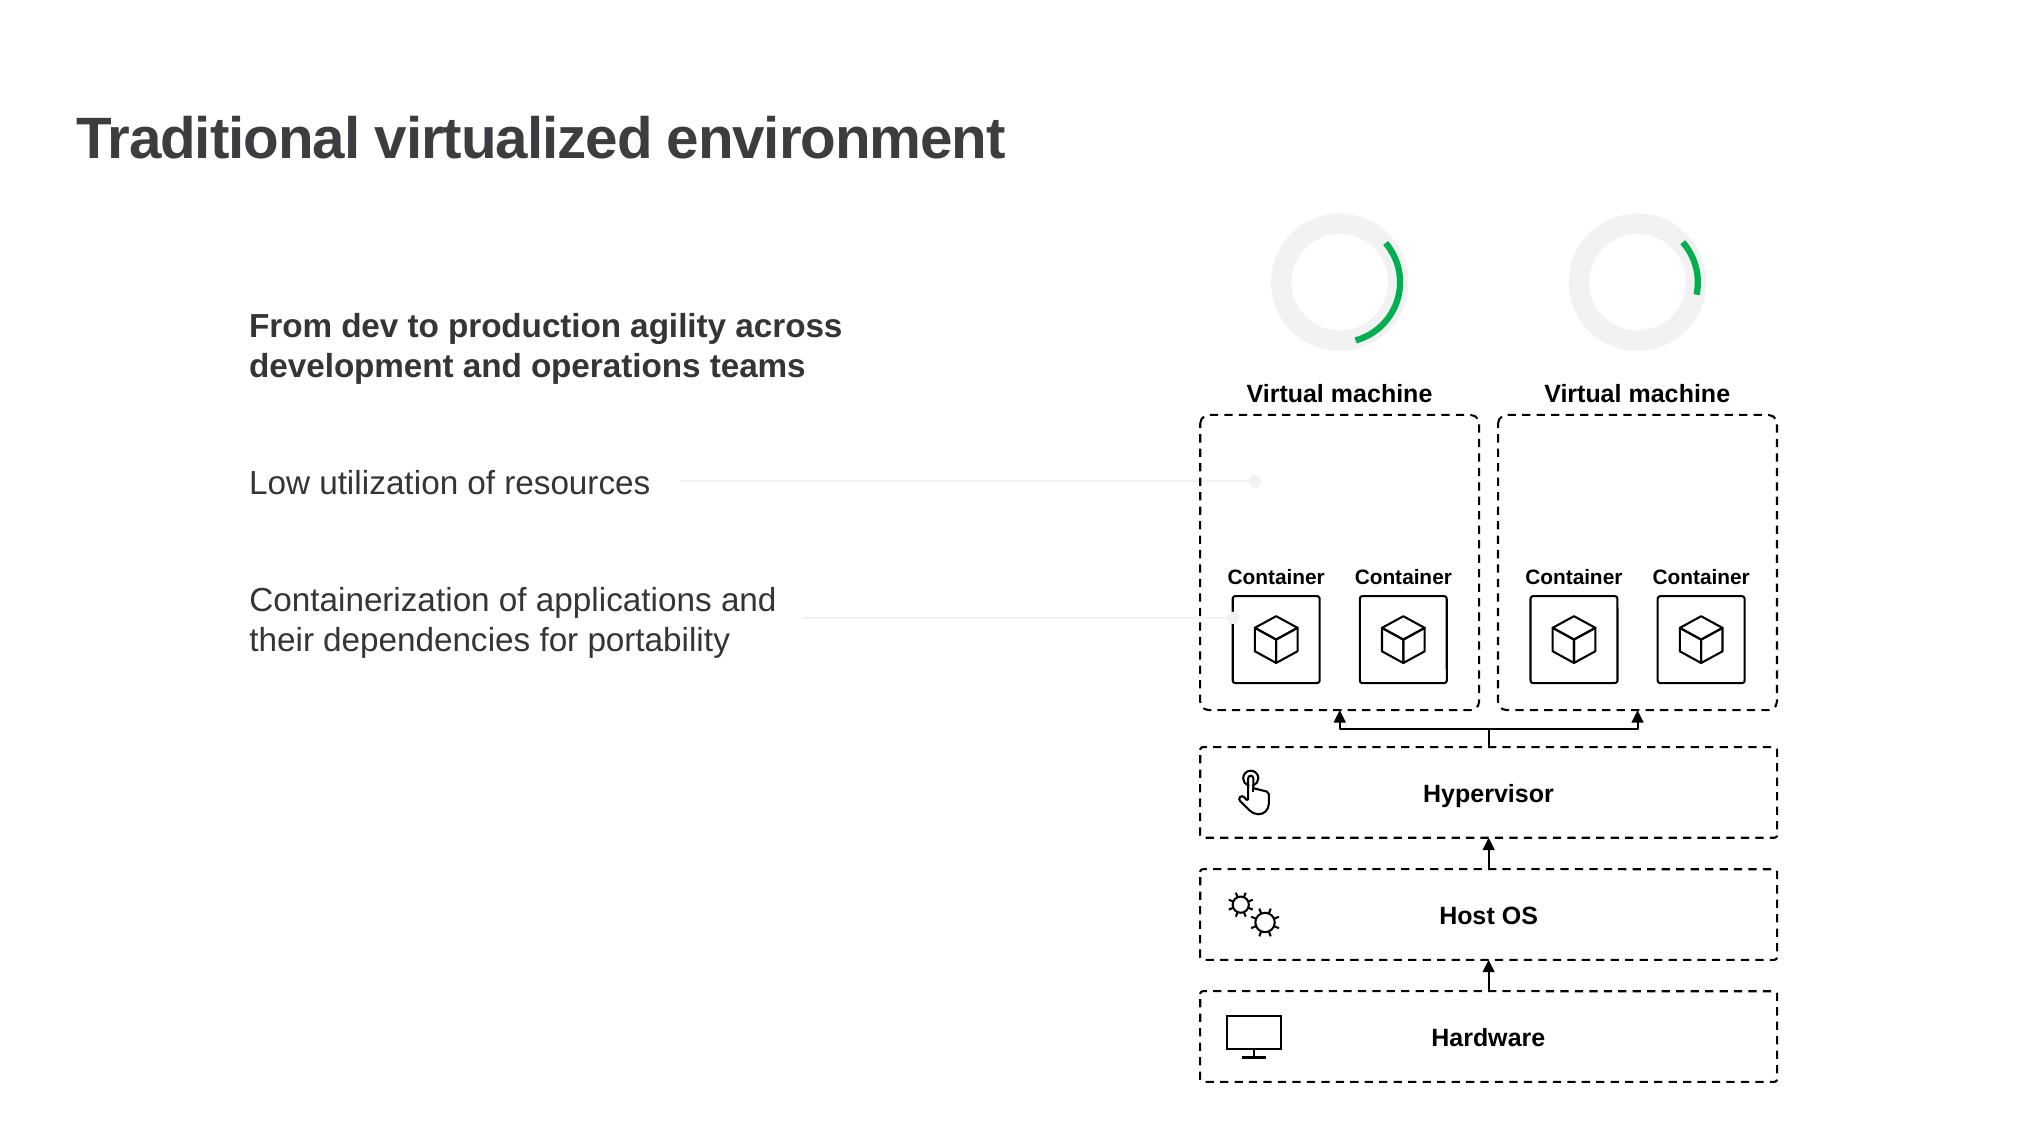

# Traditional virtualized environment

From dev to production agility across development and operations teams
Virtual machine
Virtual machine

Low utilization of resources
Containerization of applications and their dependencies for portability
Container

Container

Container

Container

App
App
Hypervisor

Host OS

Hardware